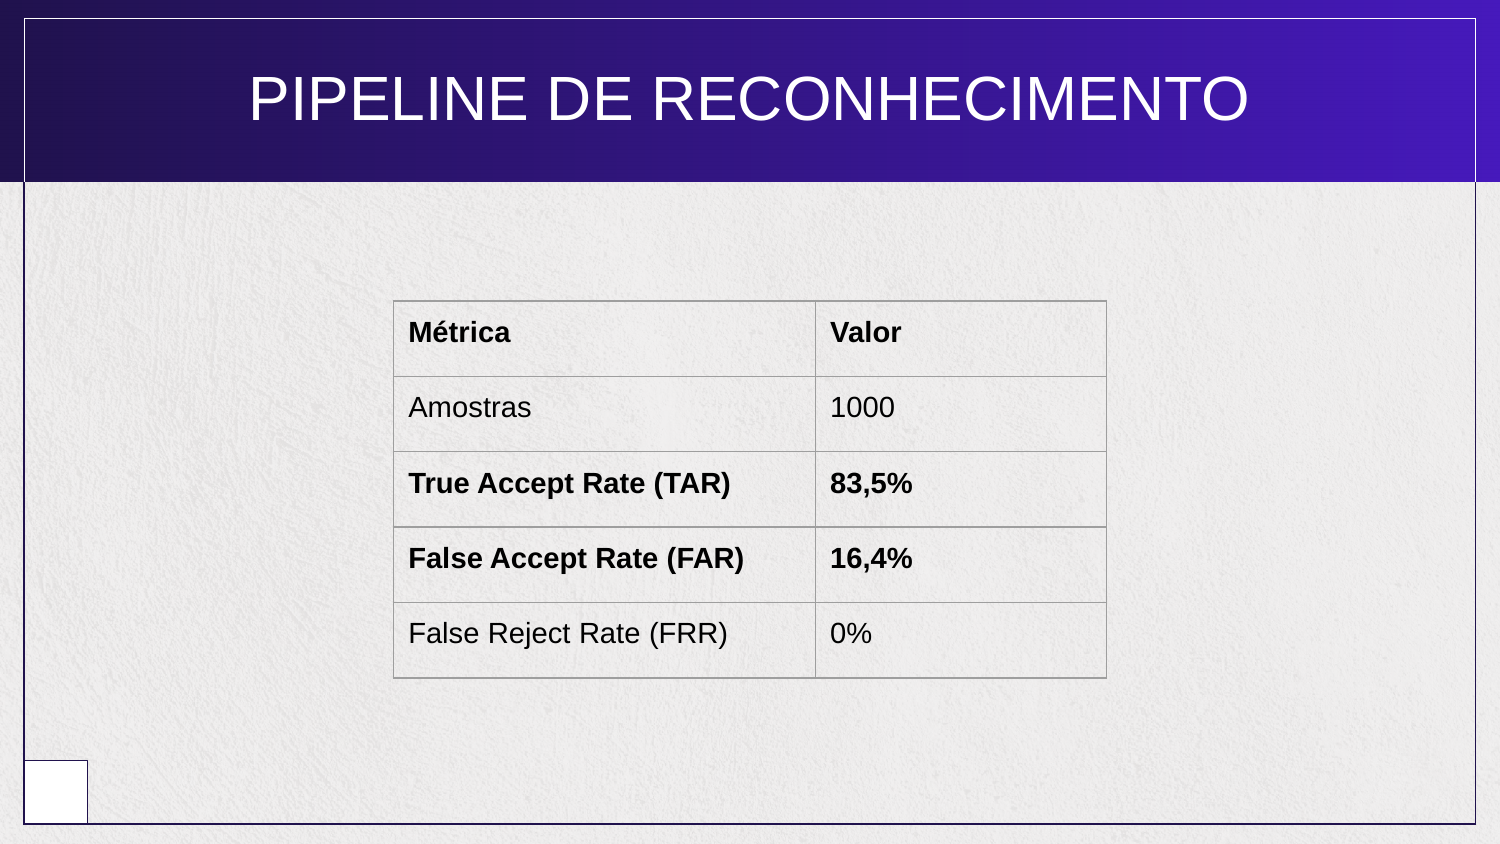

# PIPELINE DE RECONHECIMENTO
| Métrica | Valor |
| --- | --- |
| Amostras | 1000 |
| True Accept Rate (TAR) | 83,5% |
| False Accept Rate (FAR) | 16,4% |
| False Reject Rate (FRR) | 0% |